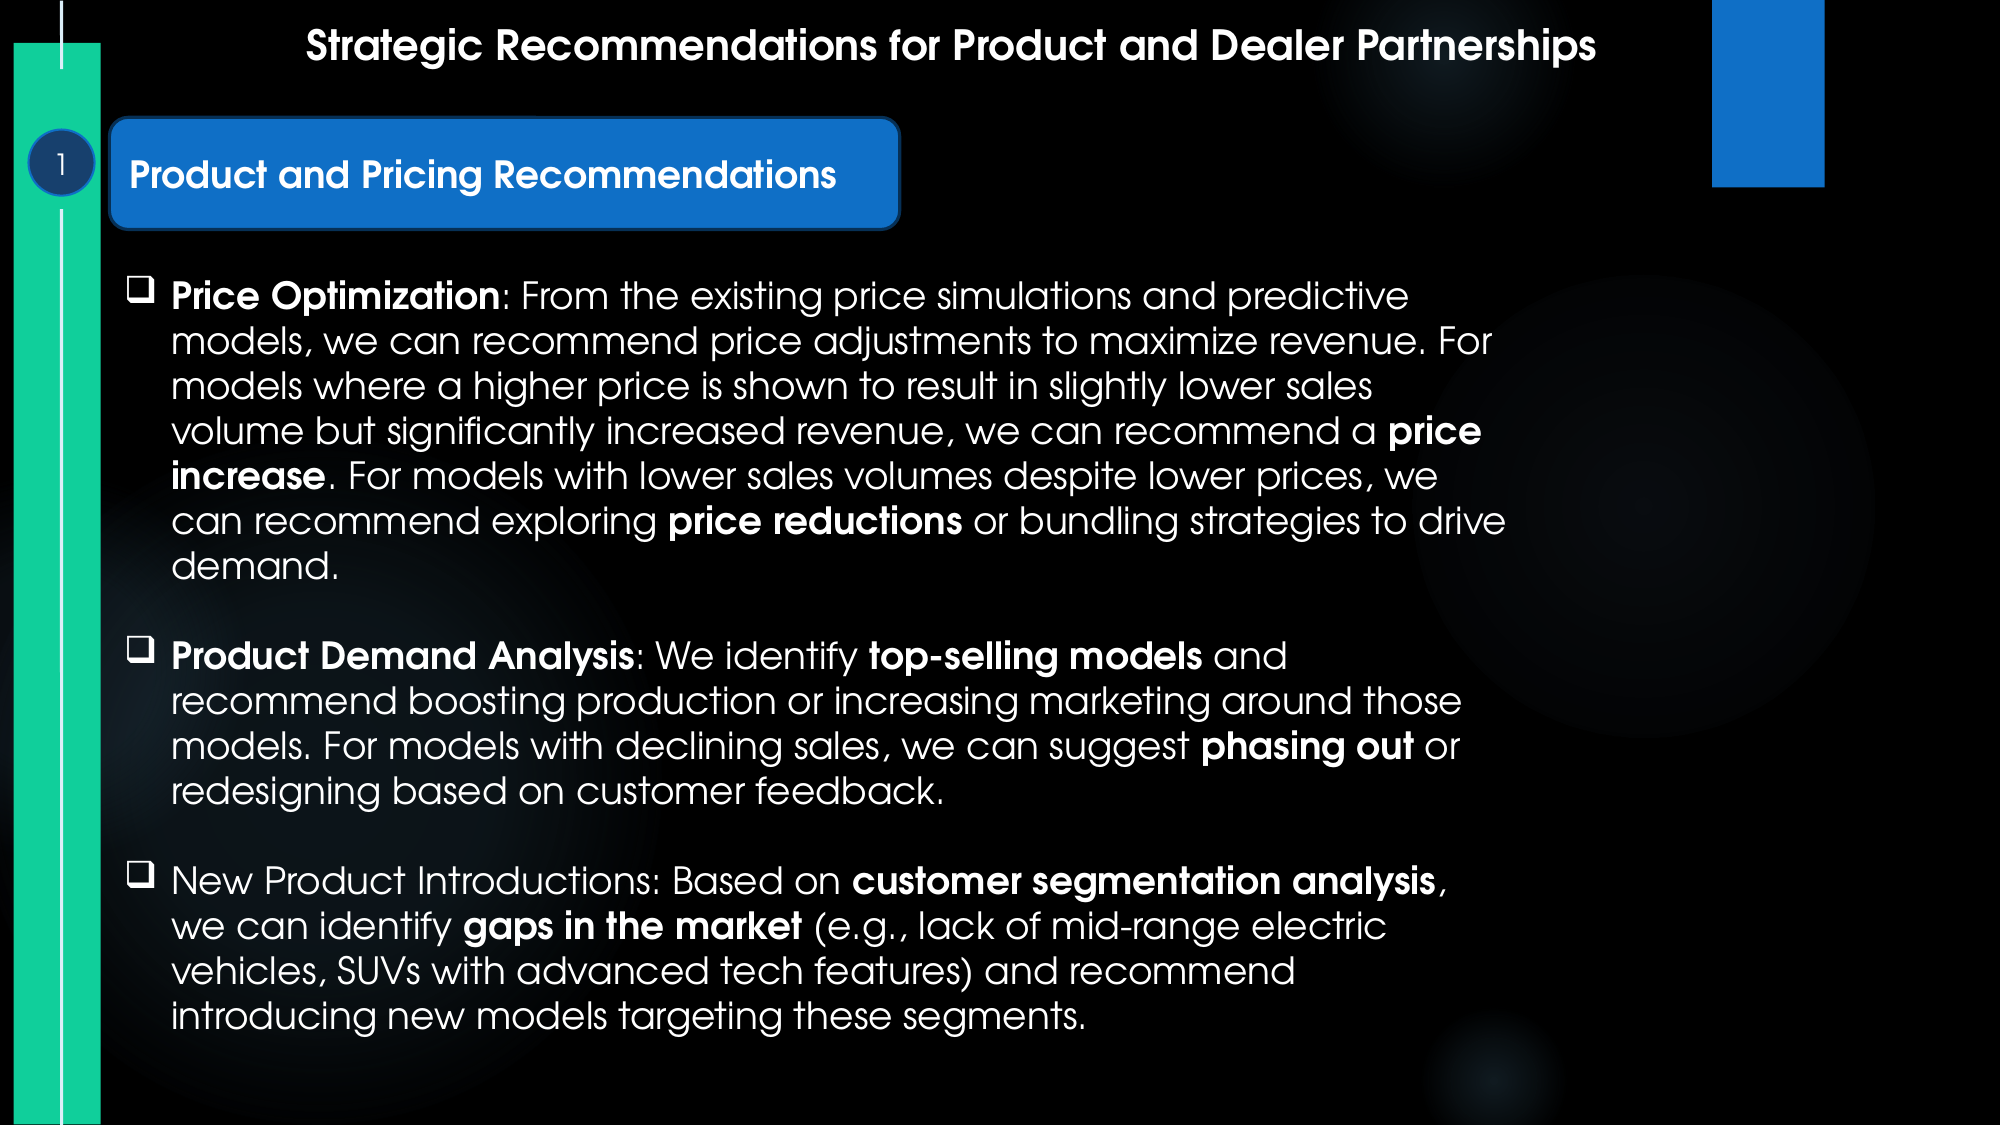

Strategic Recommendations for Product and Dealer Partnerships

Product and Pricing Recommendations
1

Price Optimization: From the existing price simulations and predictive models, we can recommend price adjustments to maximize revenue. For models where a higher price is shown to result in slightly lower sales volume but significantly increased revenue, we can recommend a price increase. For models with lower sales volumes despite lower prices, we can recommend exploring price reductions or bundling strategies to drive demand.

Product Demand Analysis: We identify top-selling models and recommend boosting production or increasing marketing around those models. For models with declining sales, we can suggest phasing out or redesigning based on customer feedback.

New Product Introductions: Based on customer segmentation analysis, we can identify gaps in the market (e.g., lack of mid-range electric vehicles, SUVs with advanced tech features) and recommend introducing new models targeting these segments.